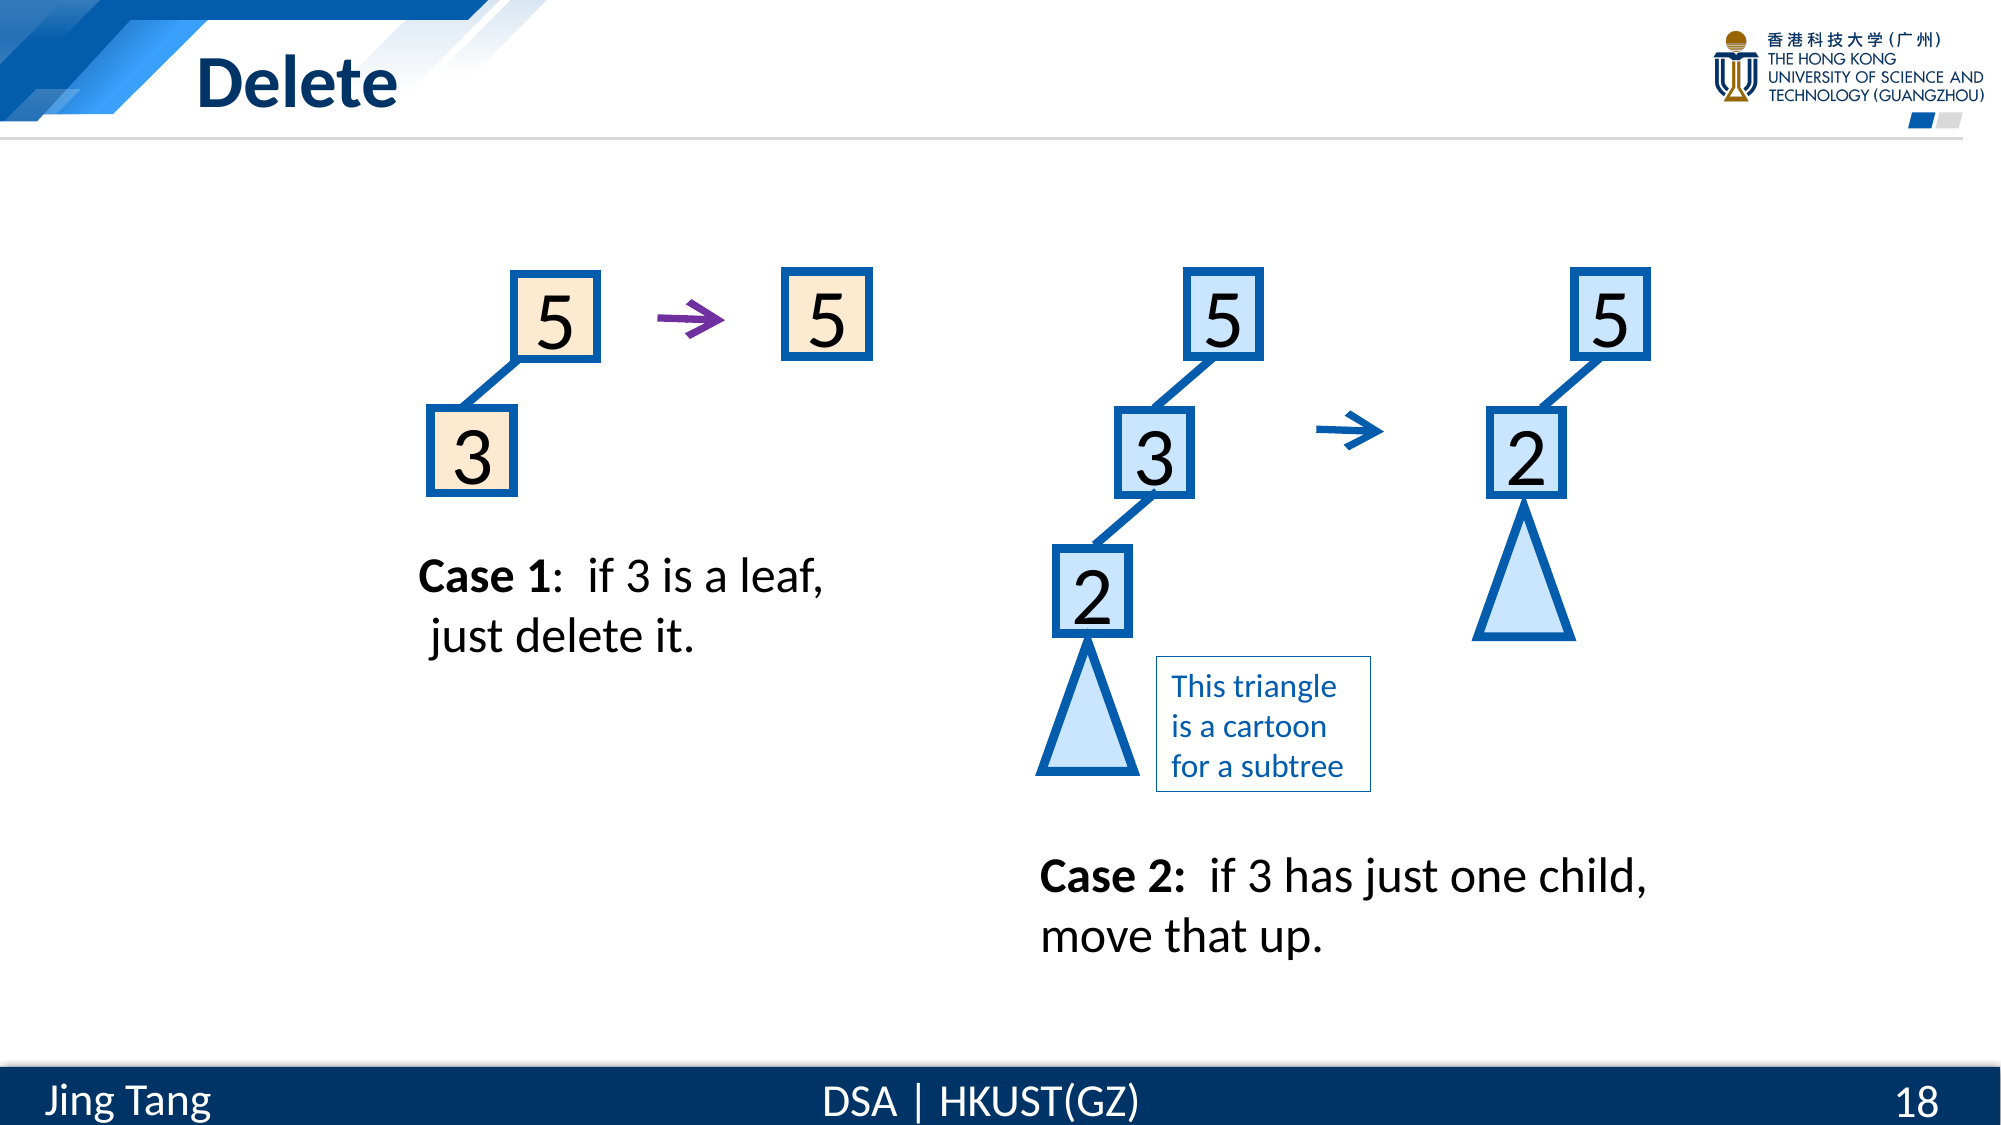

# Delete
5
5
2
3

2

This triangle is a cartoon for a subtree
Case 2:  if 3 has just one child,
move that up.
5
5
3
Case 1:  if 3 is a leaf,
 just delete it.
18